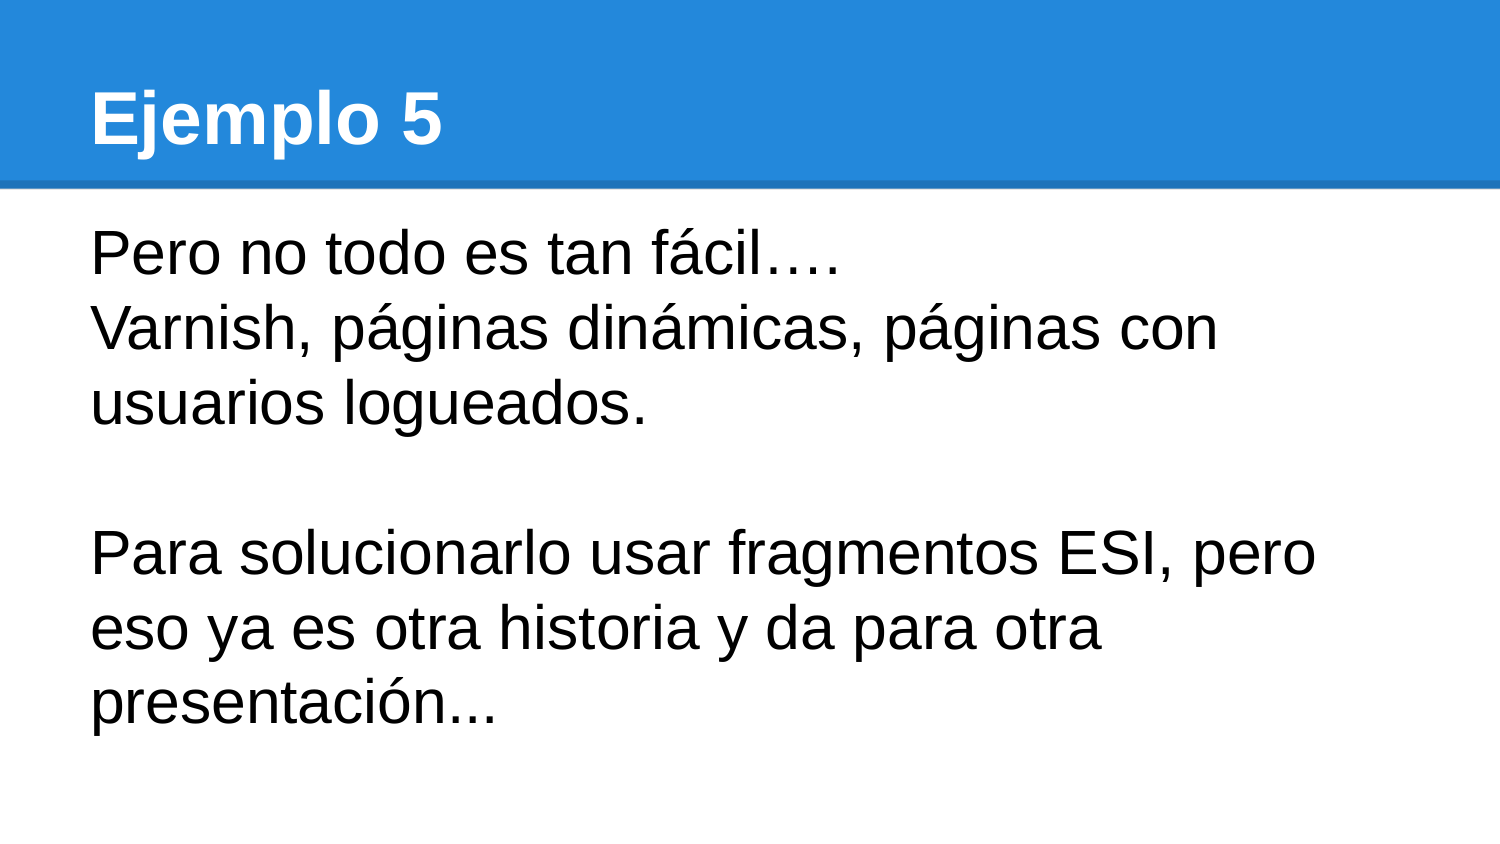

# Ejemplo 5
Pero no todo es tan fácil….
Varnish, páginas dinámicas, páginas con usuarios logueados.

Para solucionarlo usar fragmentos ESI, pero eso ya es otra historia y da para otra presentación...